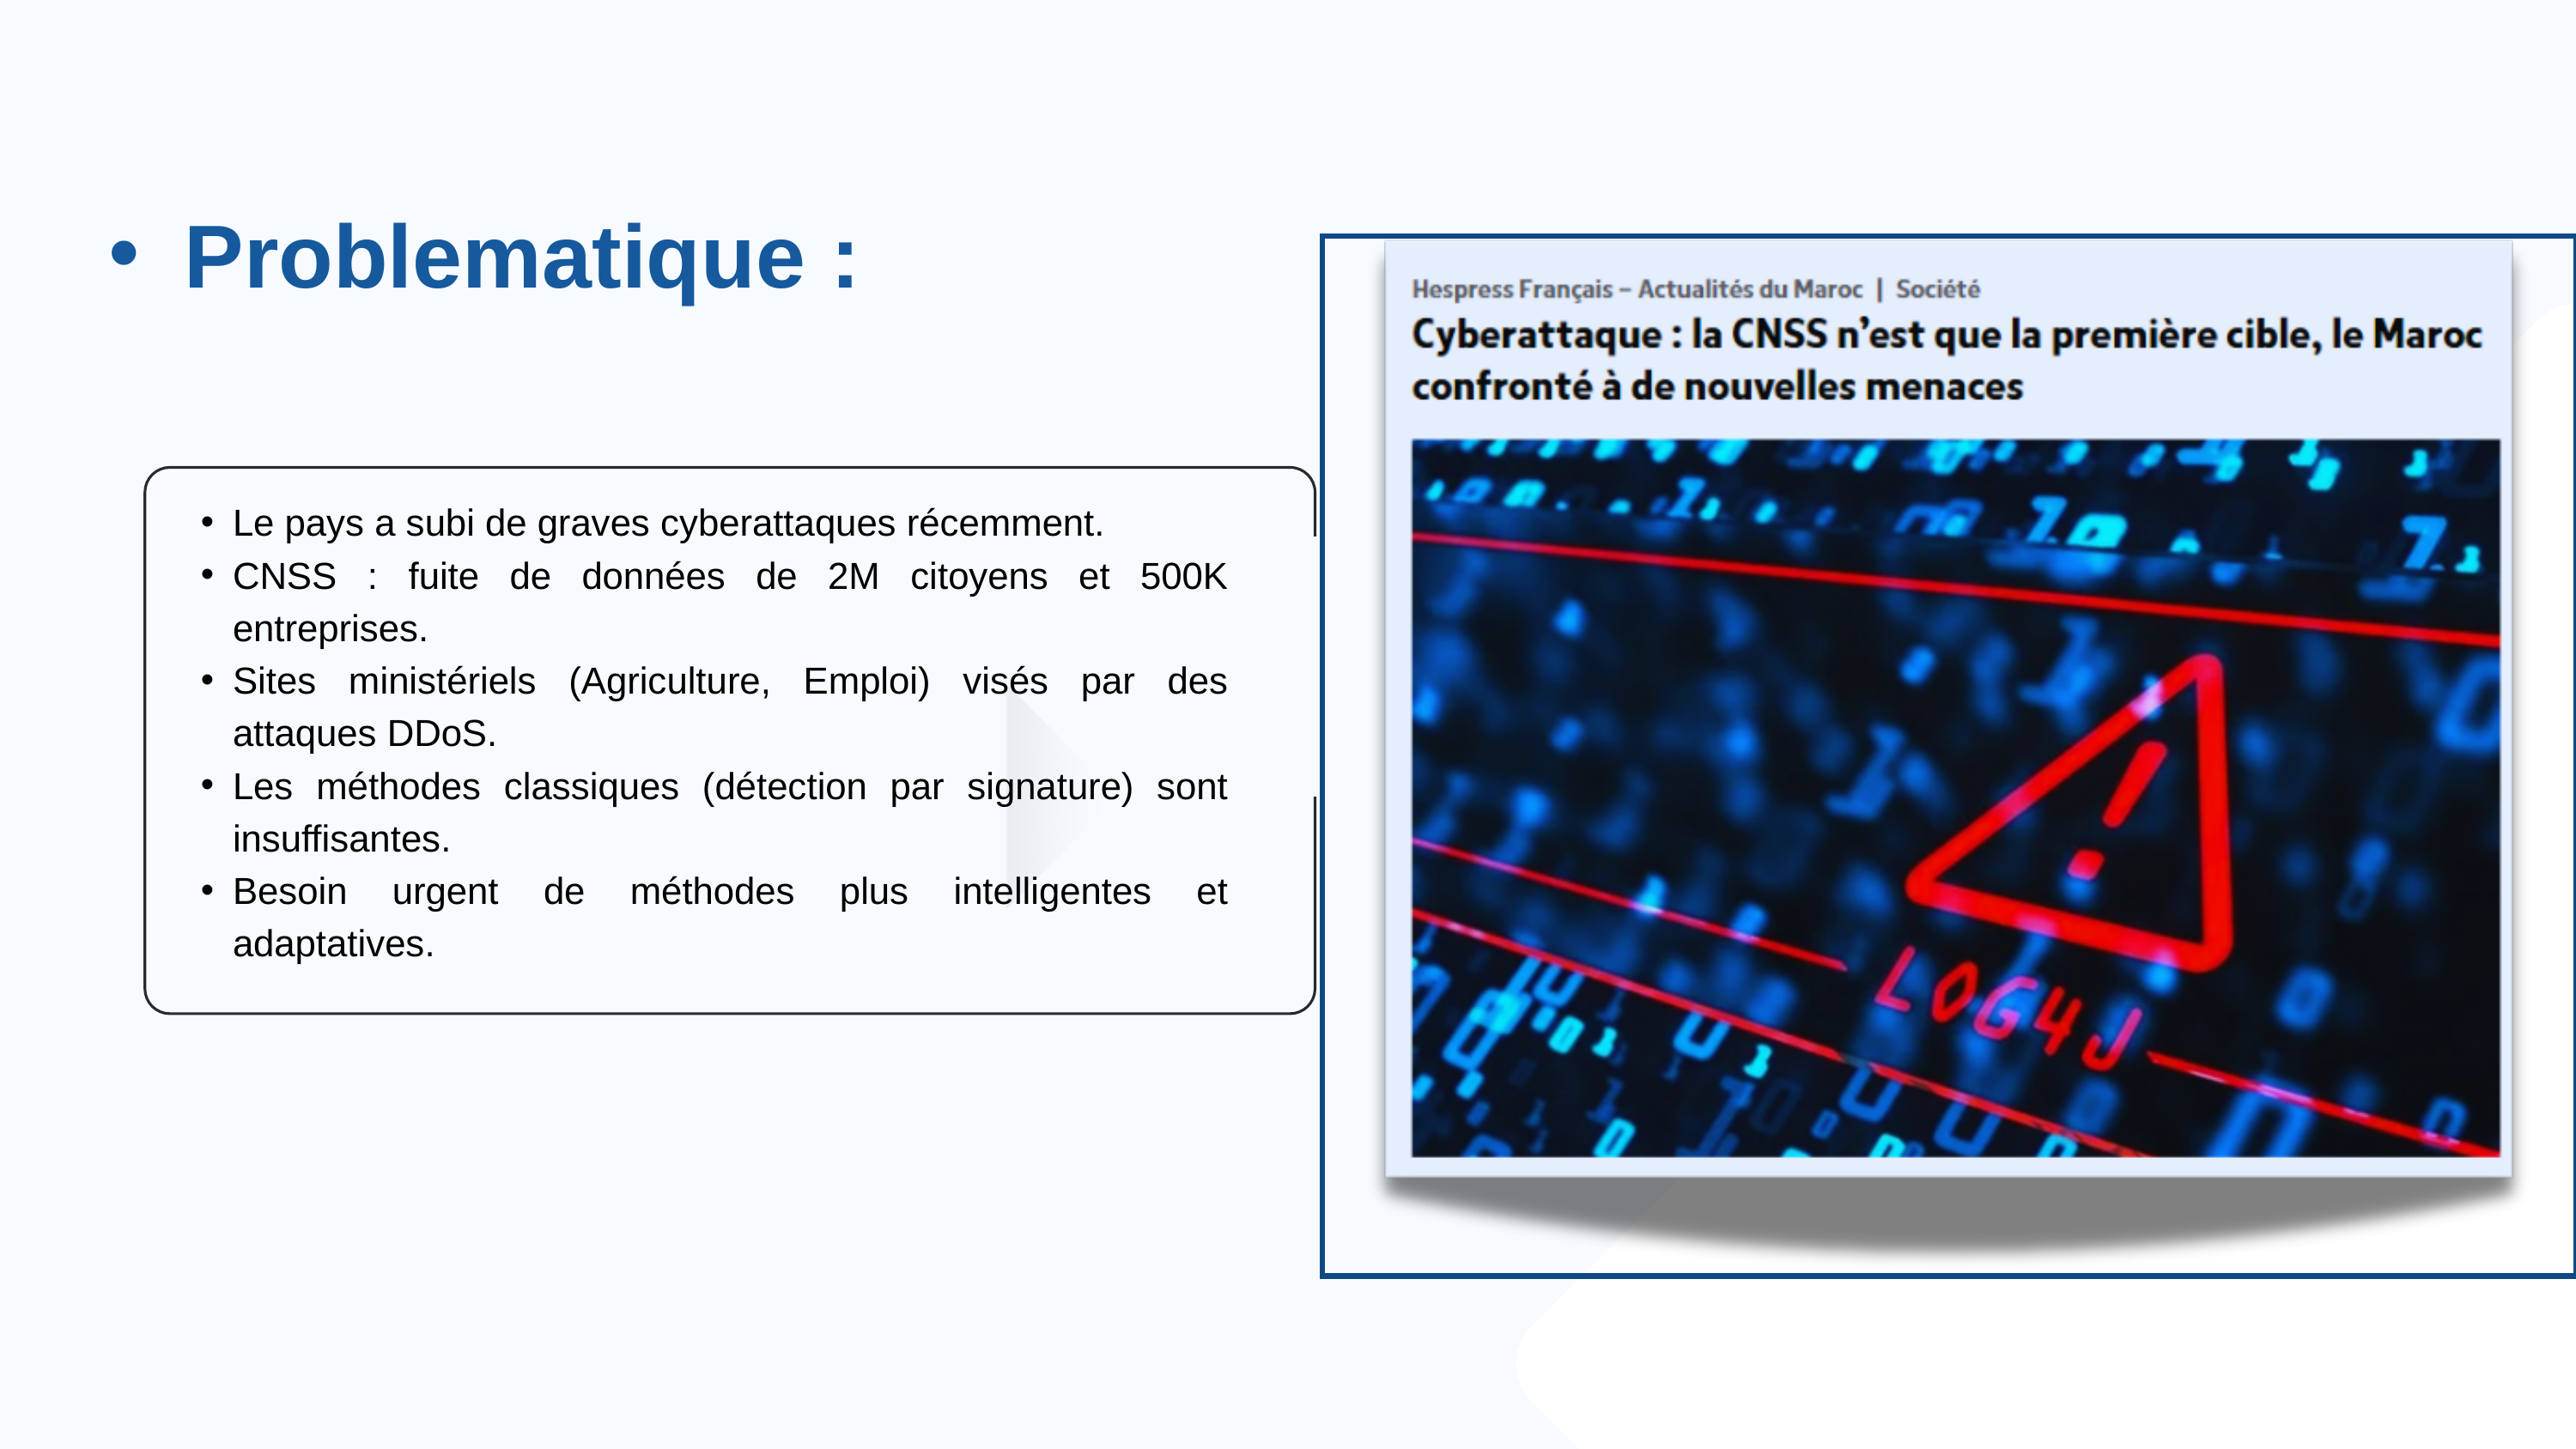

Problematique :

Le pays a subi de graves cyberattaques récemment.
CNSS : fuite de données de 2M citoyens et 500K entreprises.
Sites ministériels (Agriculture, Emploi) visés par des attaques DDoS.
Les méthodes classiques (détection par signature) sont insuffisantes.
Besoin urgent de méthodes plus intelligentes et adaptatives.